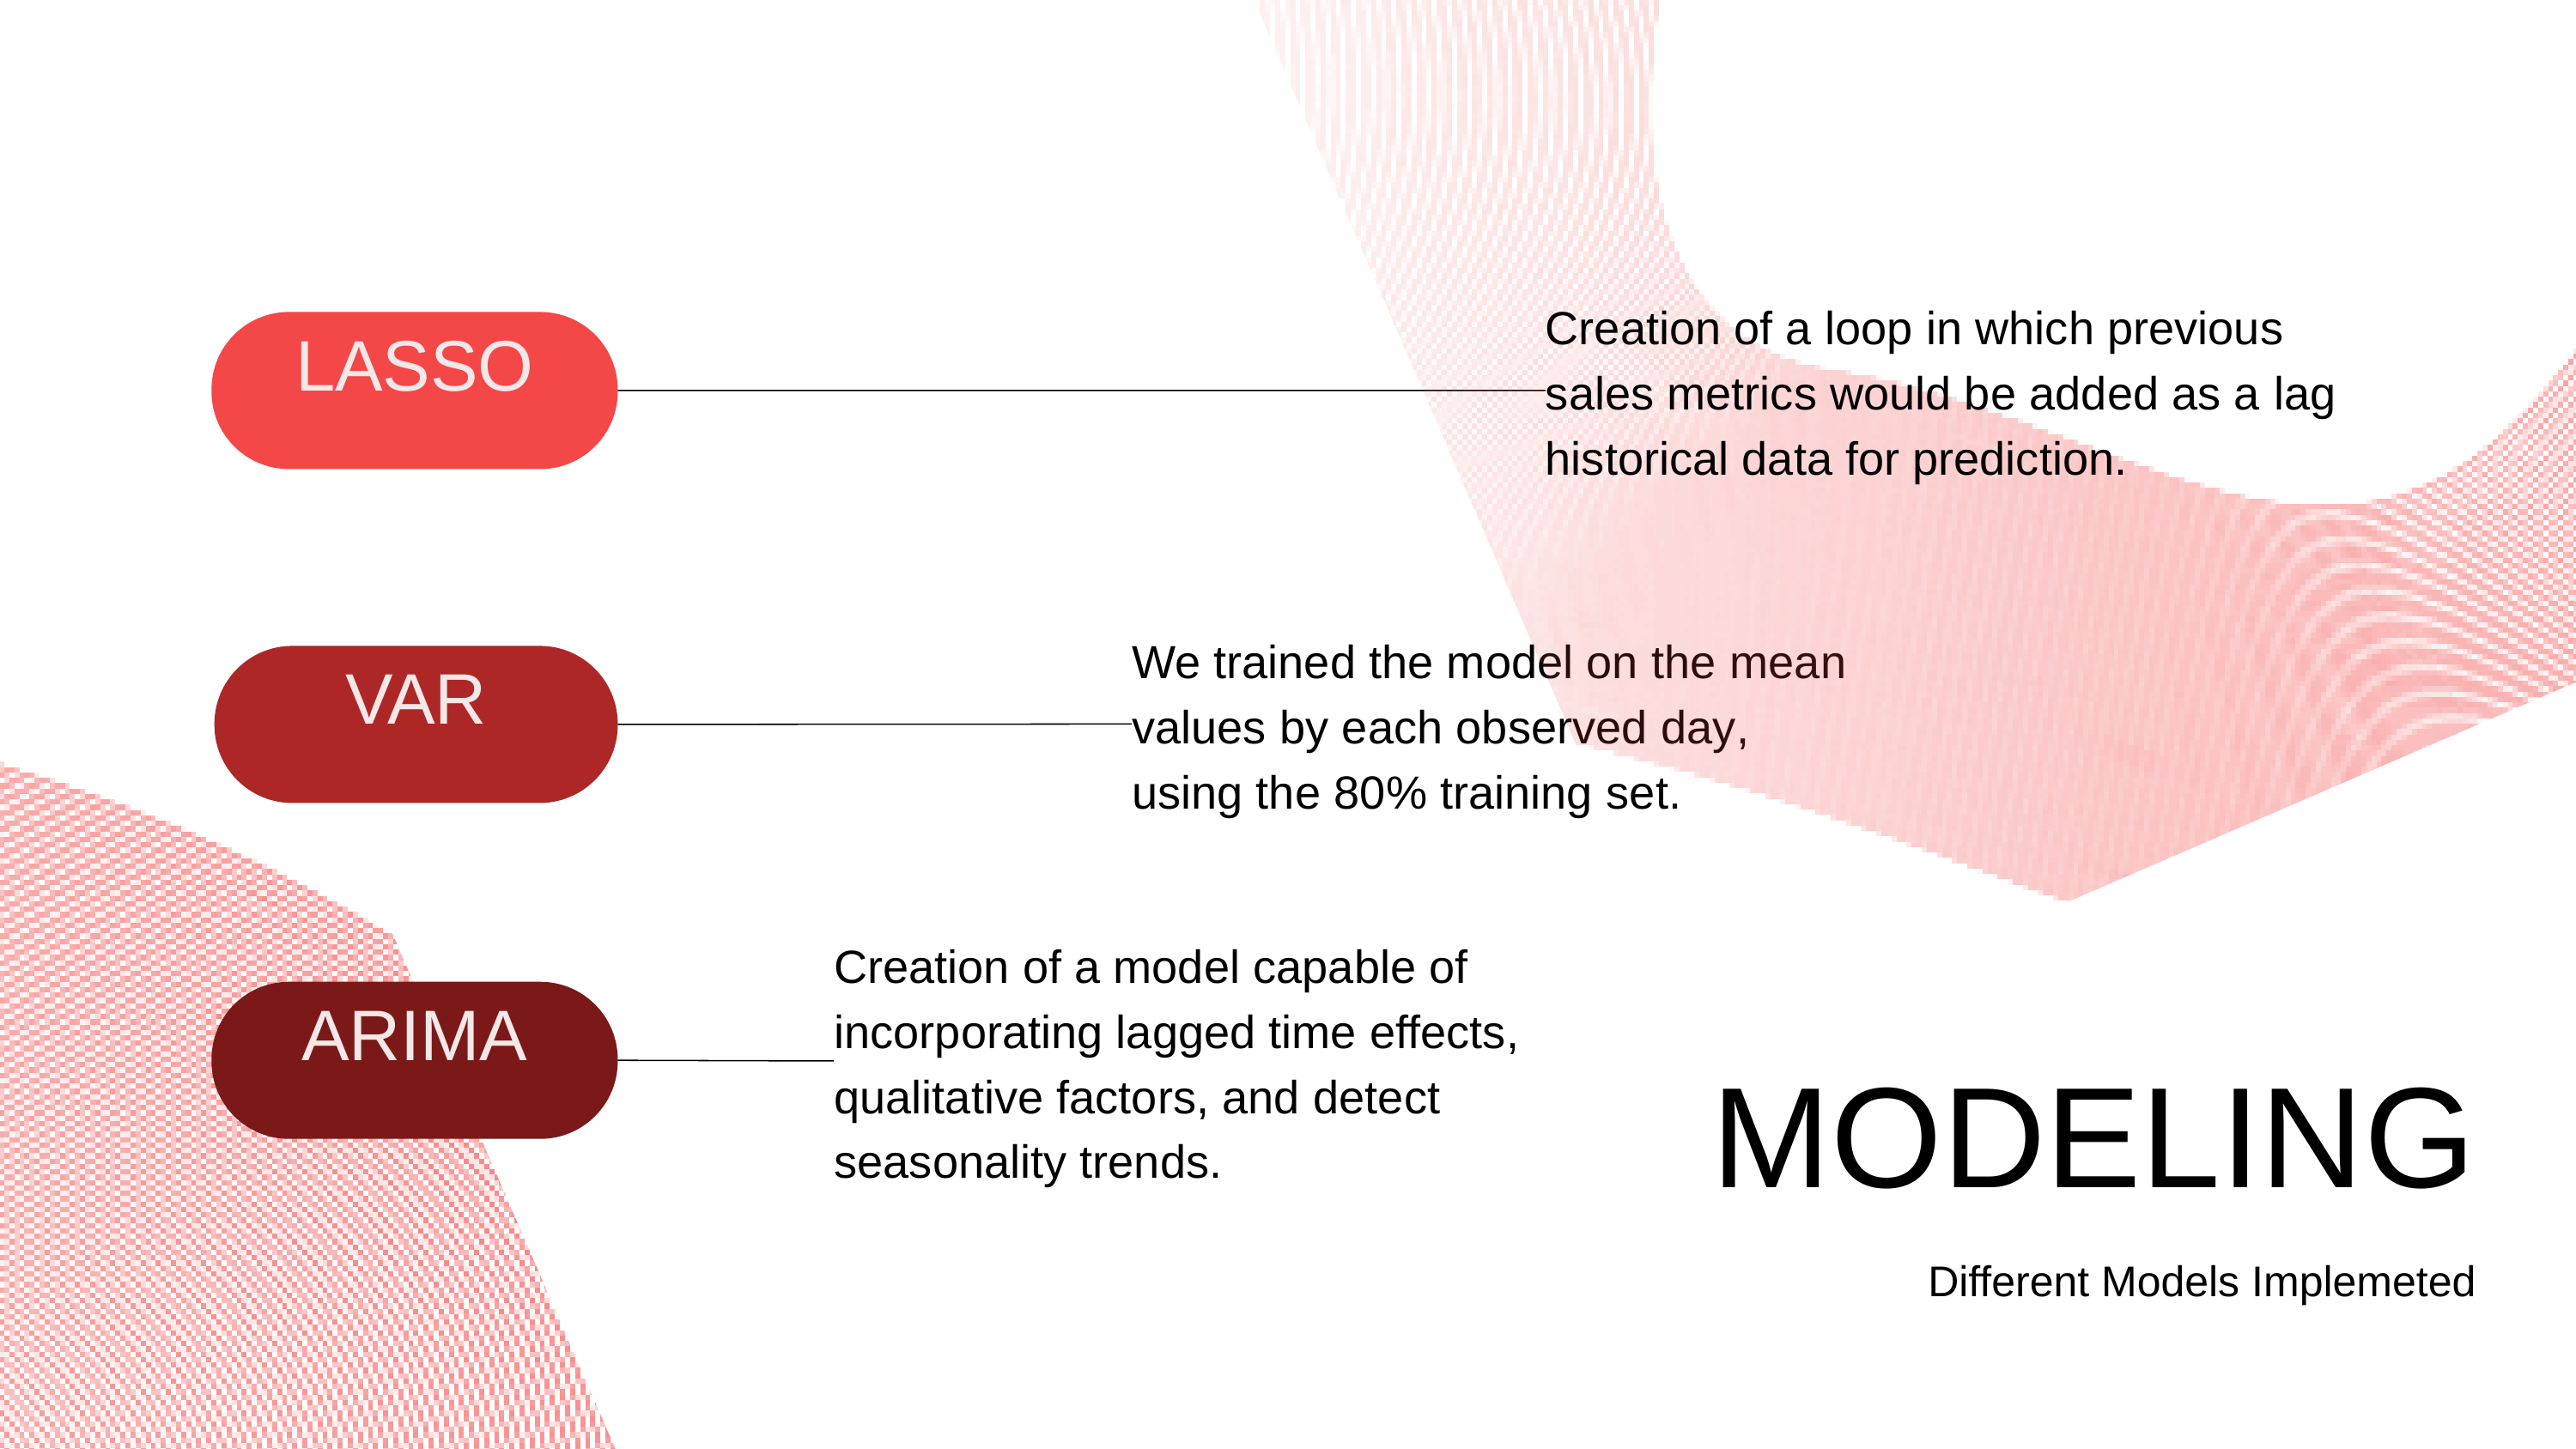

Creation of a loop in which previous sales metrics would be added as a lag historical data for prediction.

LASSO

We trained the model on the mean values by each observed day, using the 80% training set.

VAR

Creation of a model capable of incorporating lagged time effects, qualitative factors, and detect seasonality trends.

ARIMA

MODELING
Different Models Implemeted